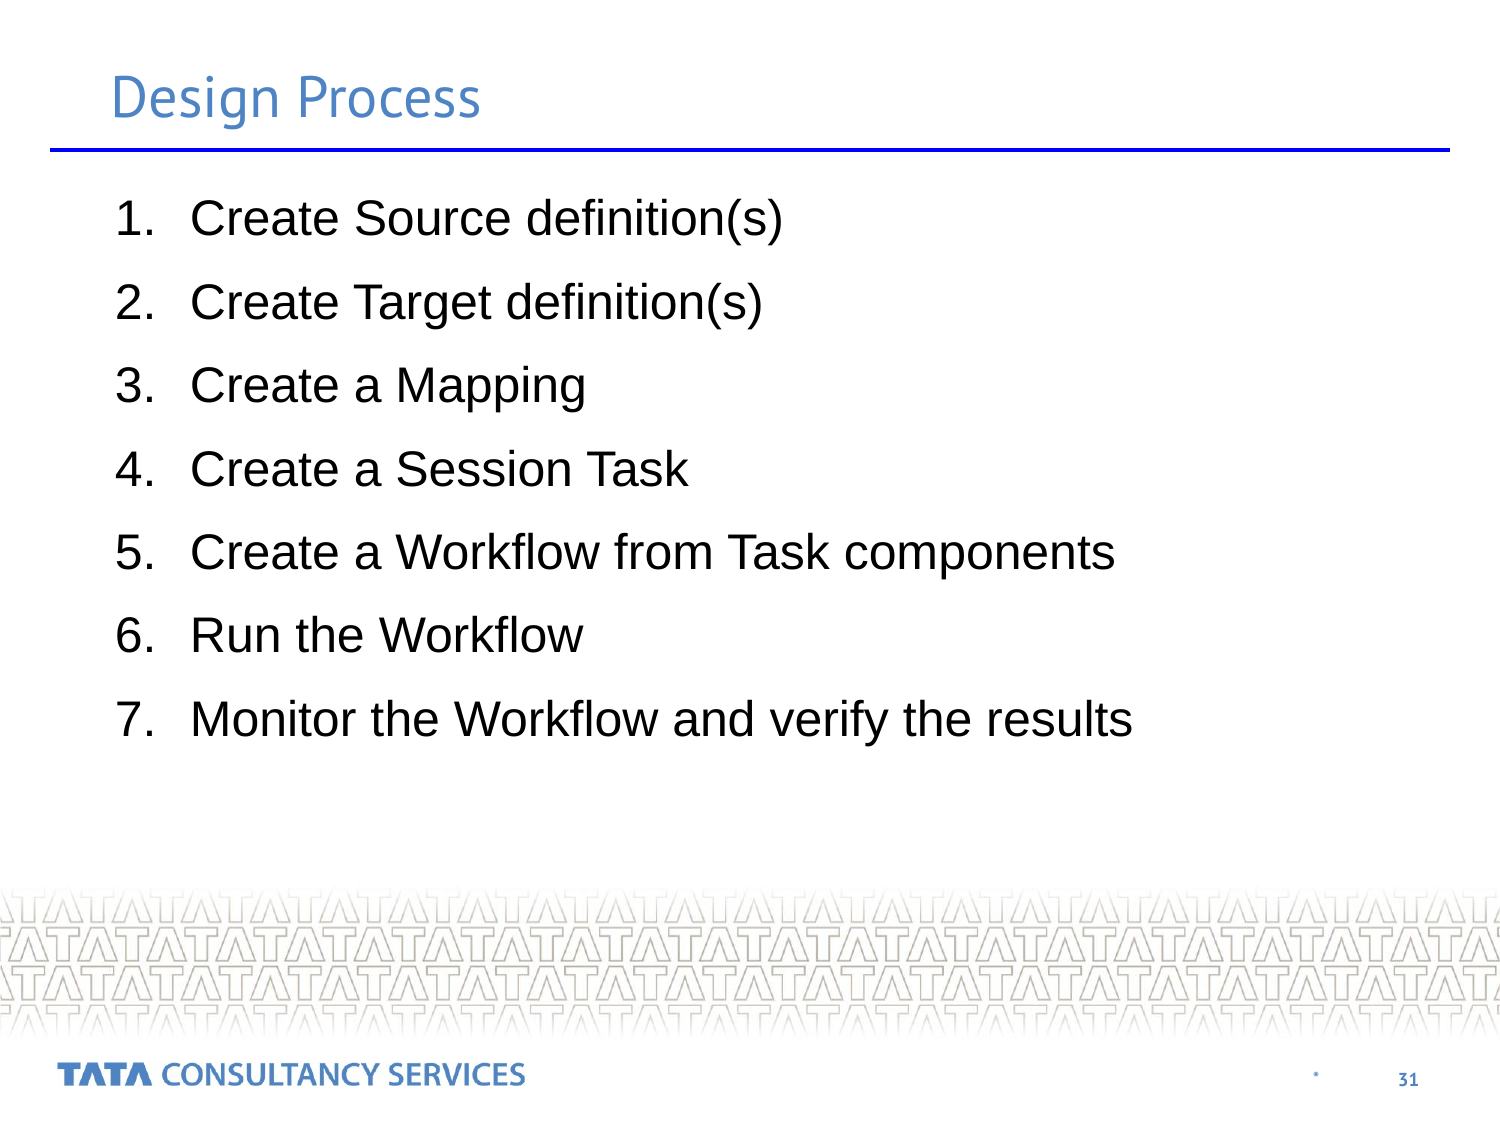

Design Process
Create Source definition(s)
Create Target definition(s)
Create a Mapping
Create a Session Task
Create a Workflow from Task components
Run the Workflow
Monitor the Workflow and verify the results

31